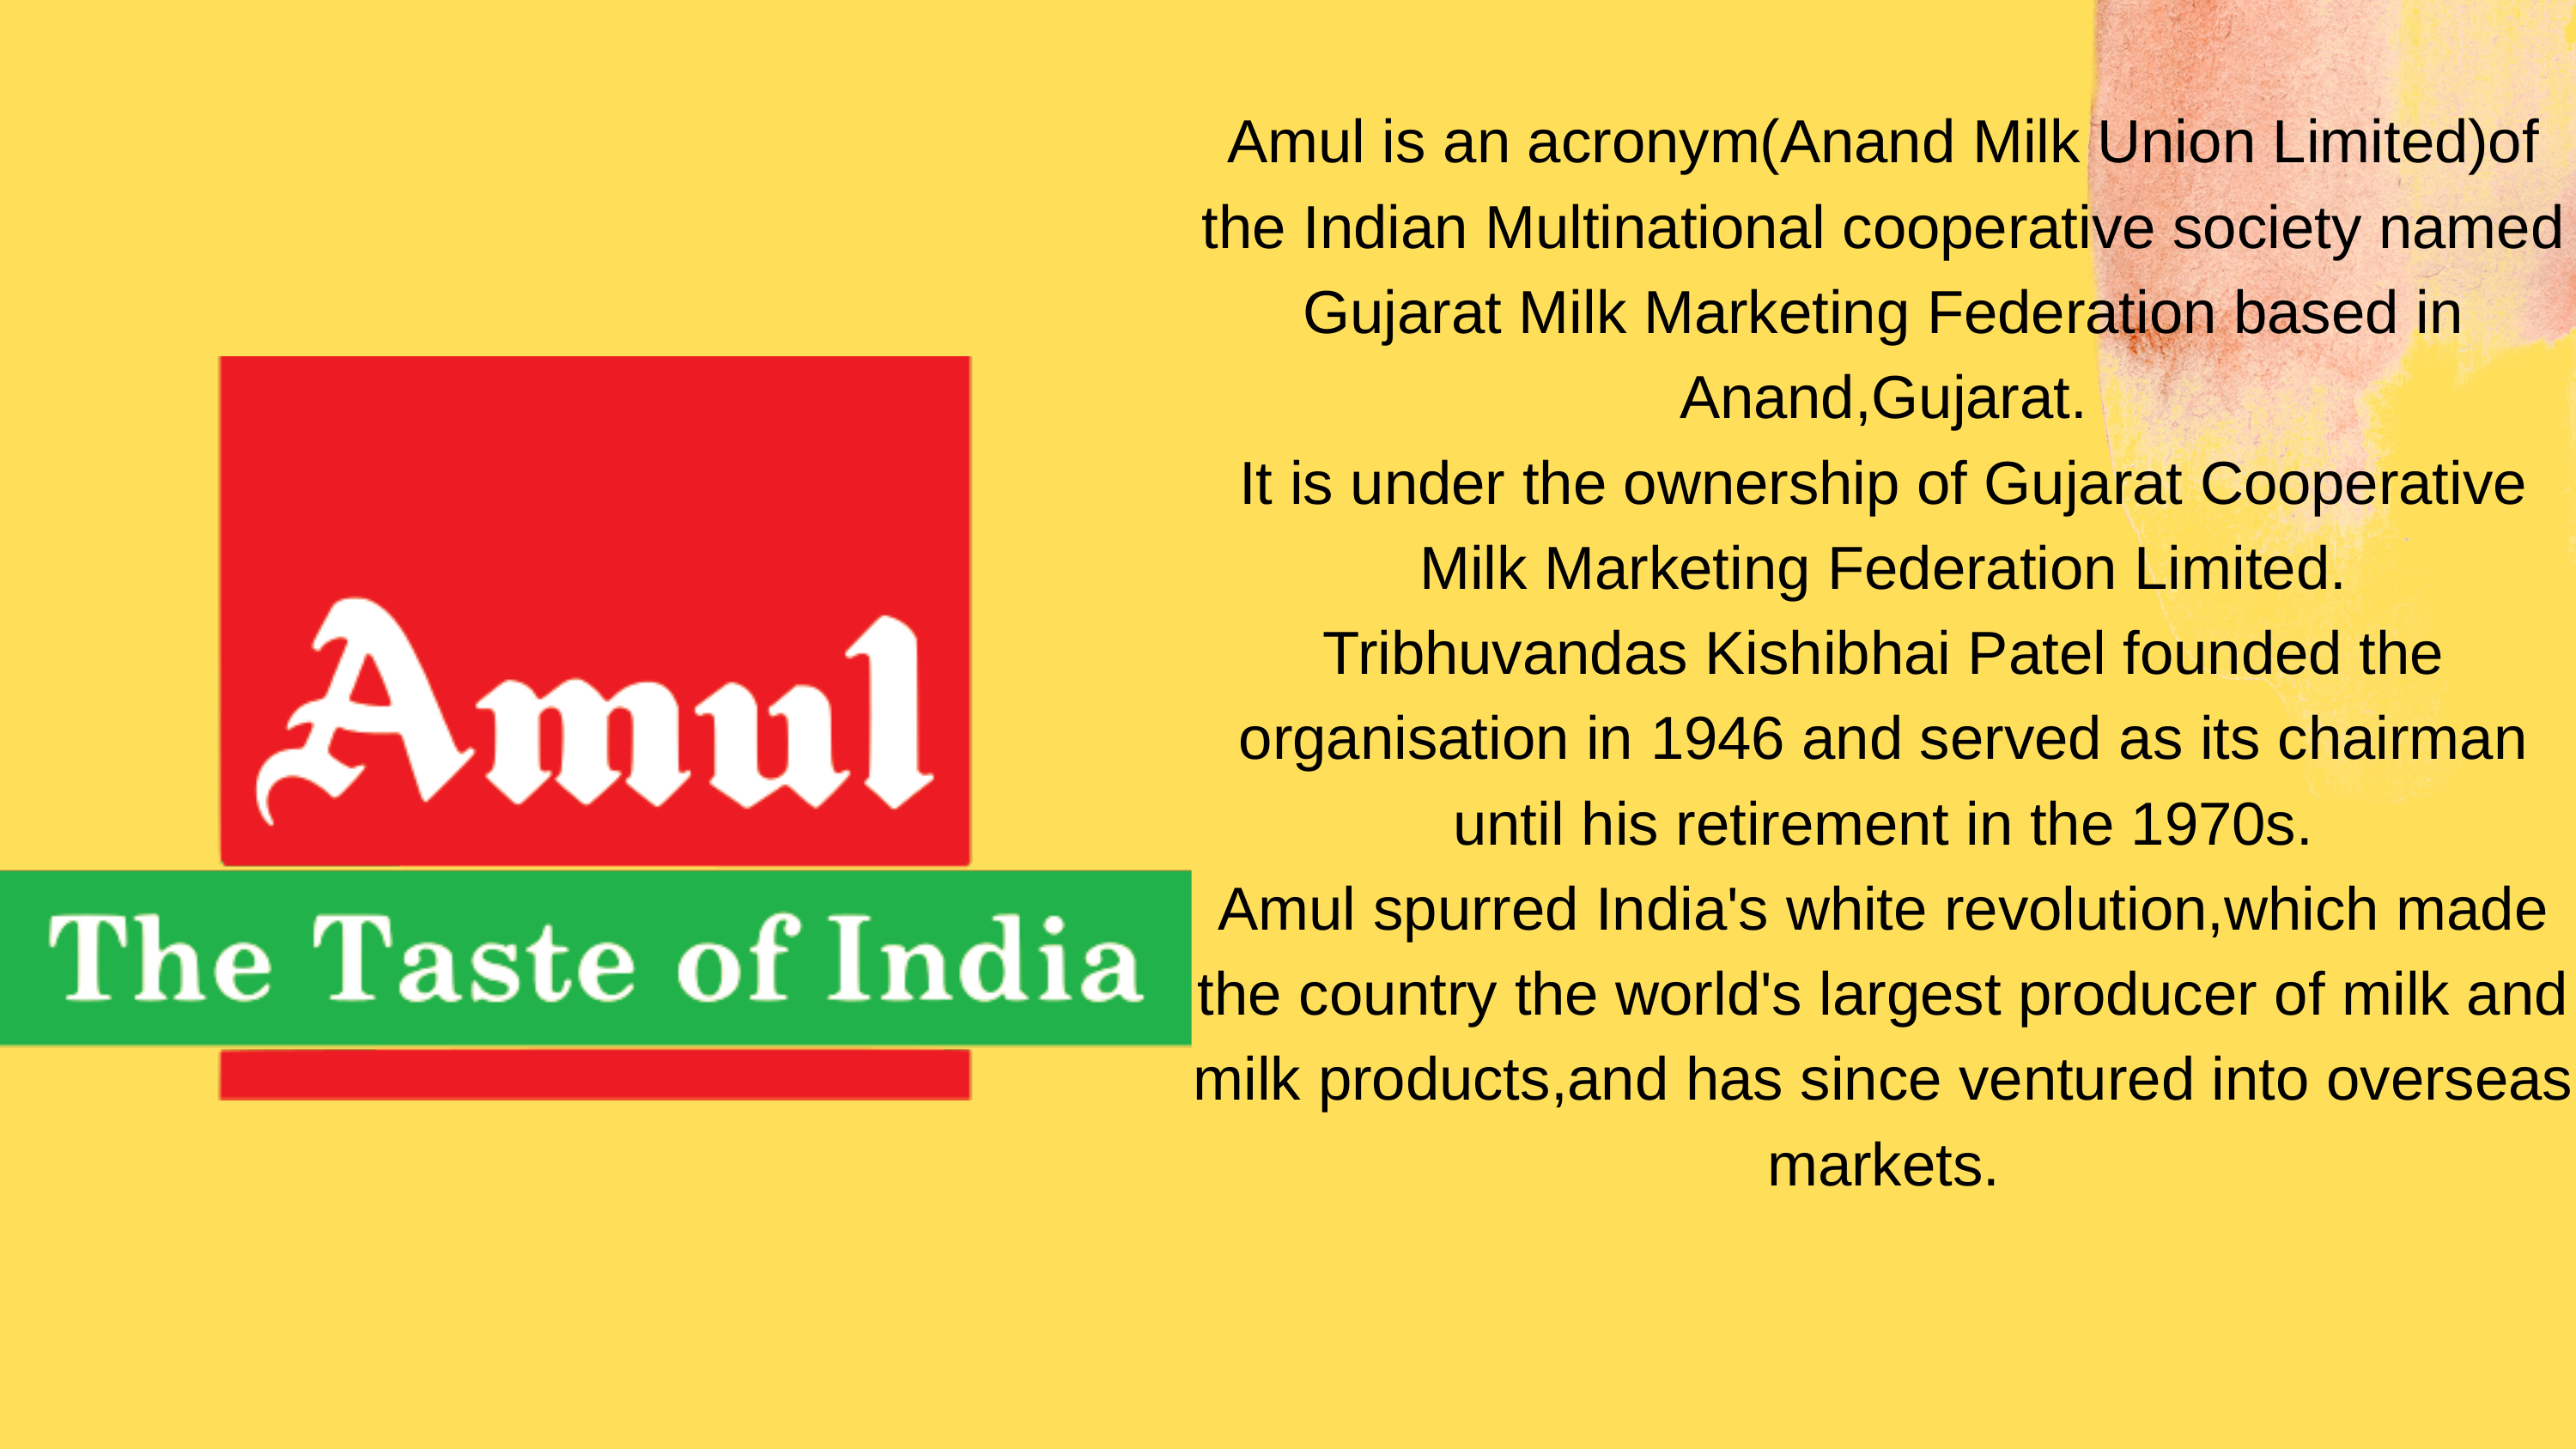

Amul is an acronym(Anand Milk Union Limited)of the Indian Multinational cooperative society named Gujarat Milk Marketing Federation based in Anand,Gujarat.
It is under the ownership of Gujarat Cooperative Milk Marketing Federation Limited.
Tribhuvandas Kishibhai Patel founded the organisation in 1946 and served as its chairman until his retirement in the 1970s.
Amul spurred India's white revolution,which made the country the world's largest producer of milk and milk products,and has since ventured into overseas markets.